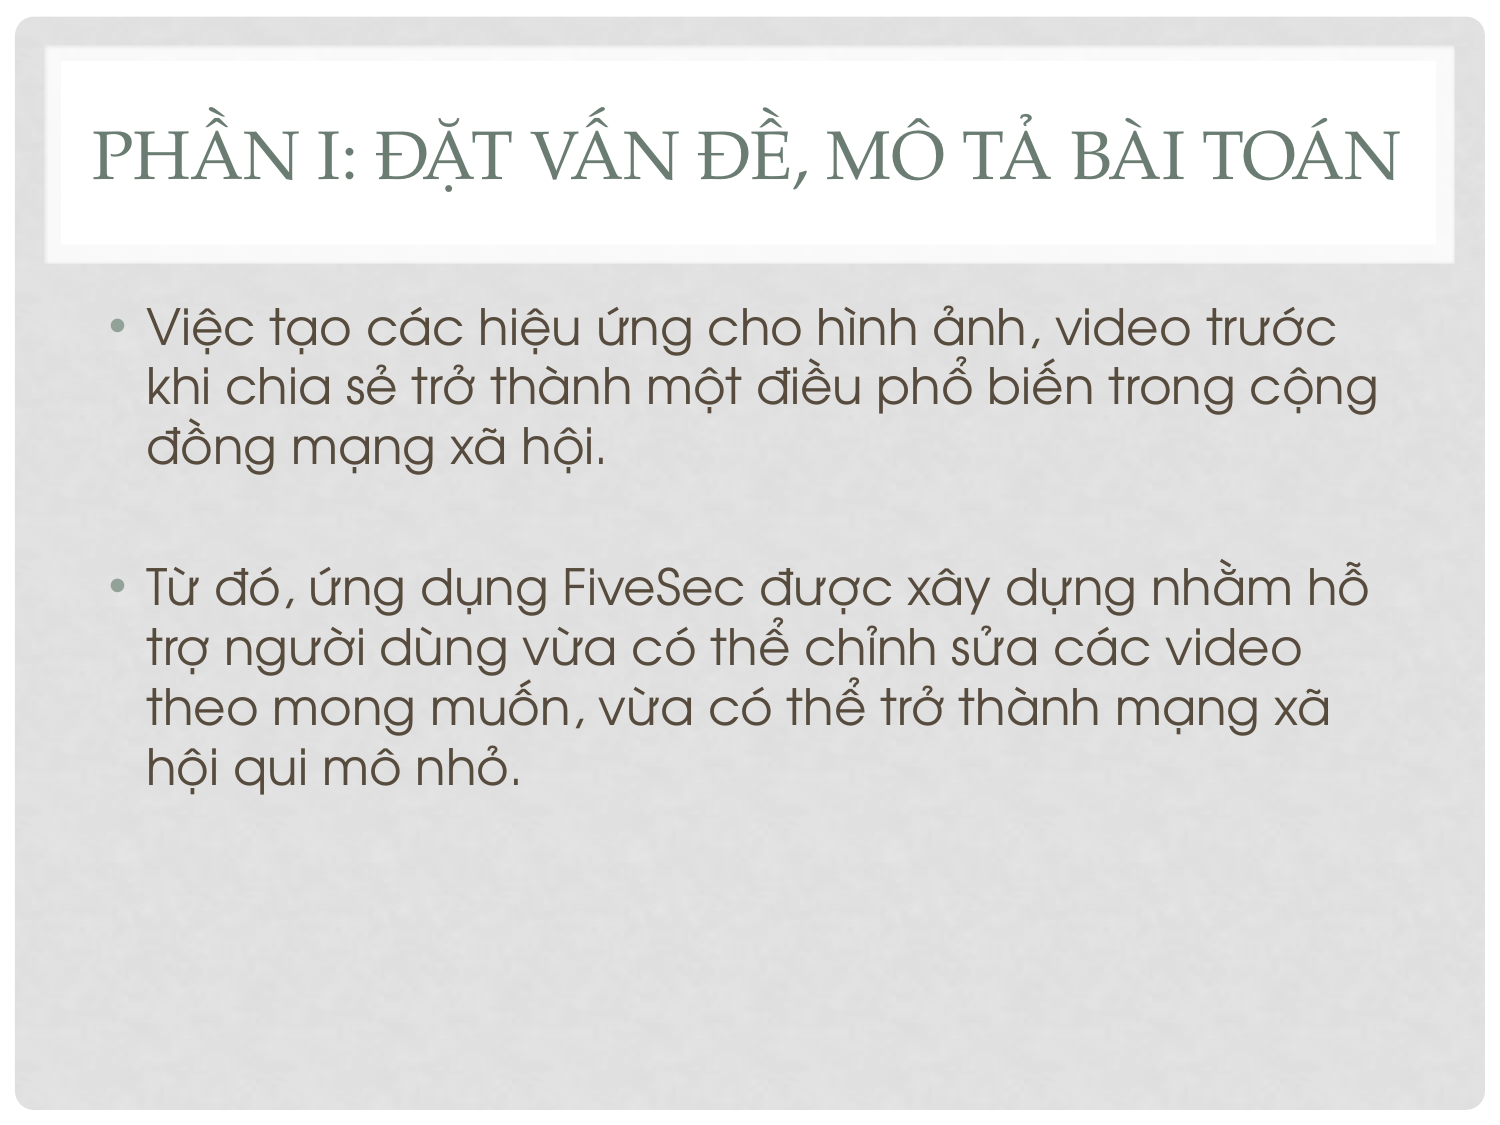

# Phần I: Đặt vấn đề, mô tả bài toán
Việc tạo các hiệu ứng cho hình ảnh, video trước khi chia sẻ trở thành một điều phổ biến trong cộng đồng mạng xã hội.

Từ đó, ứng dụng FiveSec được xây dựng nhằm hỗ trợ người dùng vừa có thể chỉnh sửa các video theo mong muốn, vừa có thể trở thành mạng xã hội qui mô nhỏ.